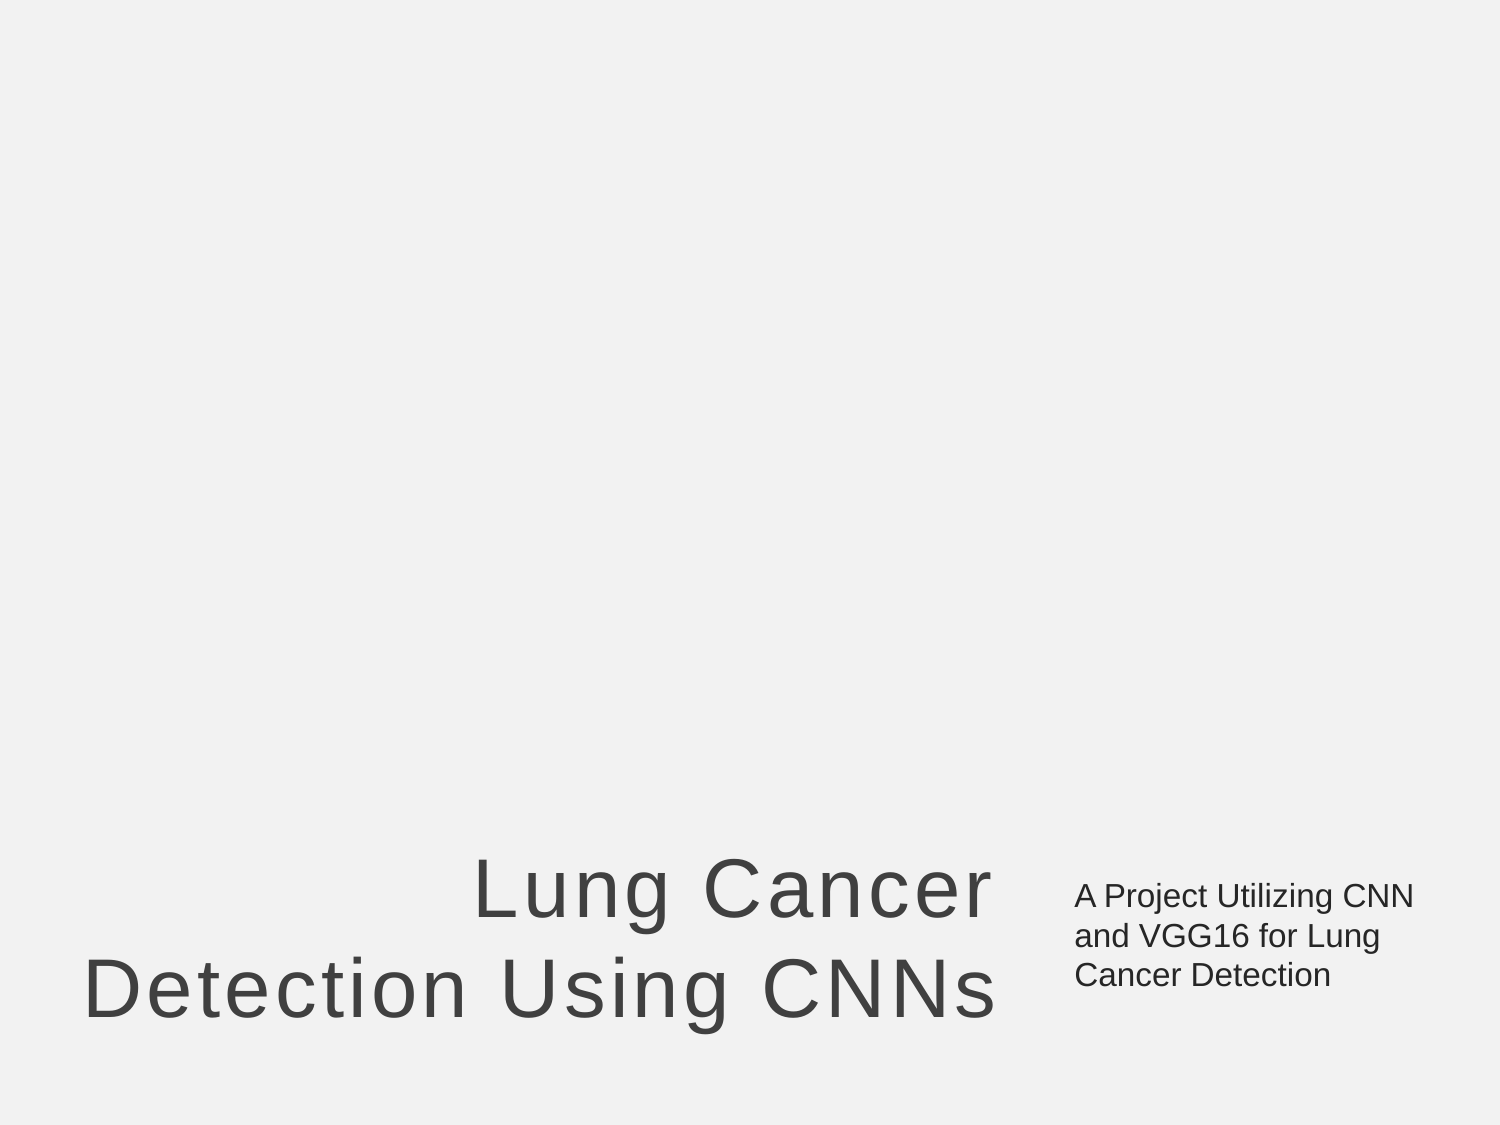

# Lung Cancer Detection Using CNNs
A Project Utilizing CNN and VGG16 for Lung Cancer Detection